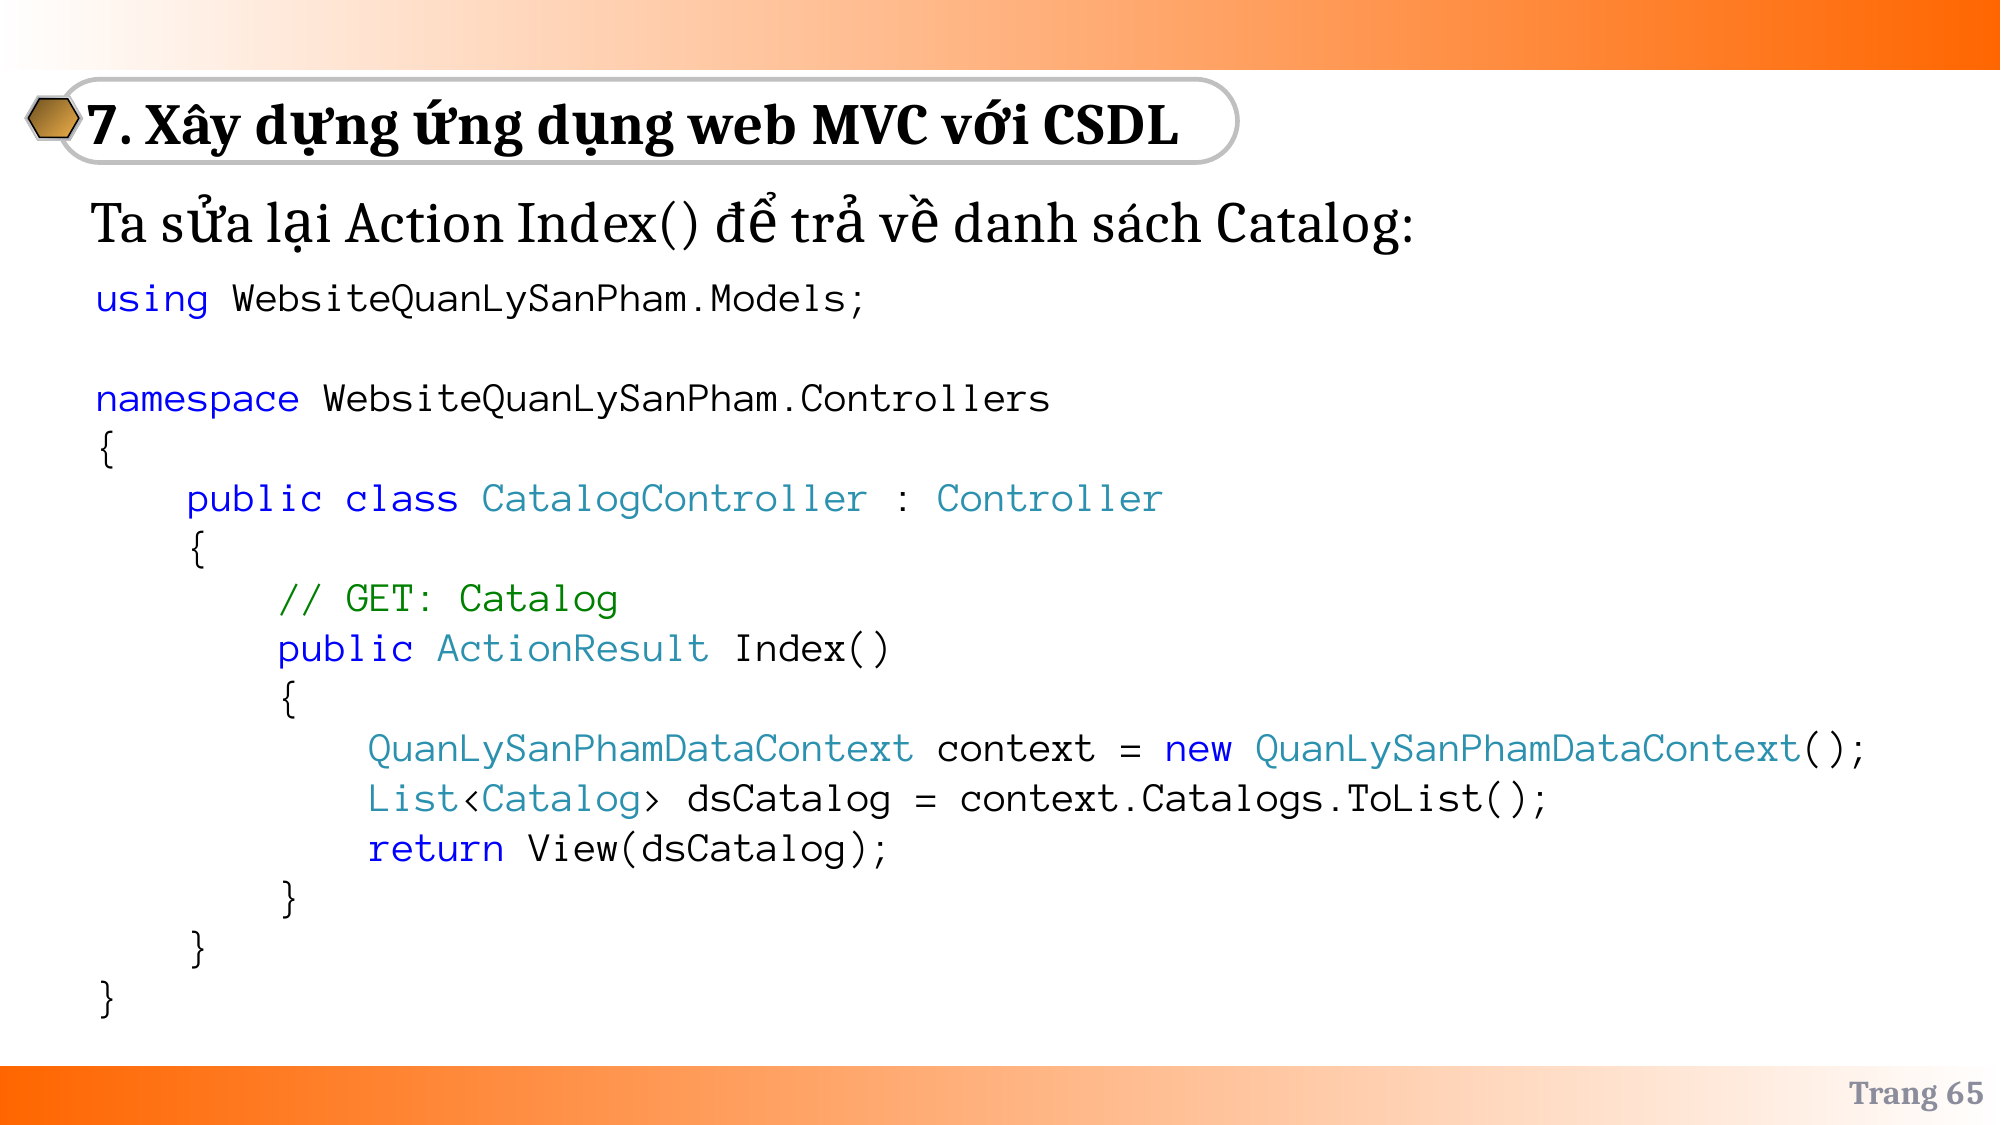

7. Xây dựng ứng dụng web MVC với CSDL

Ta sửa lại Action Index() để trả về danh sách Catalog:
using WebsiteQuanLySanPham.Models;

namespace WebsiteQuanLySanPham.Controllers
{
    public class CatalogController : Controller
    {
        // GET: Catalog
        public ActionResult Index()
        {
            QuanLySanPhamDataContext context = new QuanLySanPhamDataContext();
            List<Catalog> dsCatalog = context.Catalogs.ToList();
            return View(dsCatalog);
        }
    }
}
Trang 65